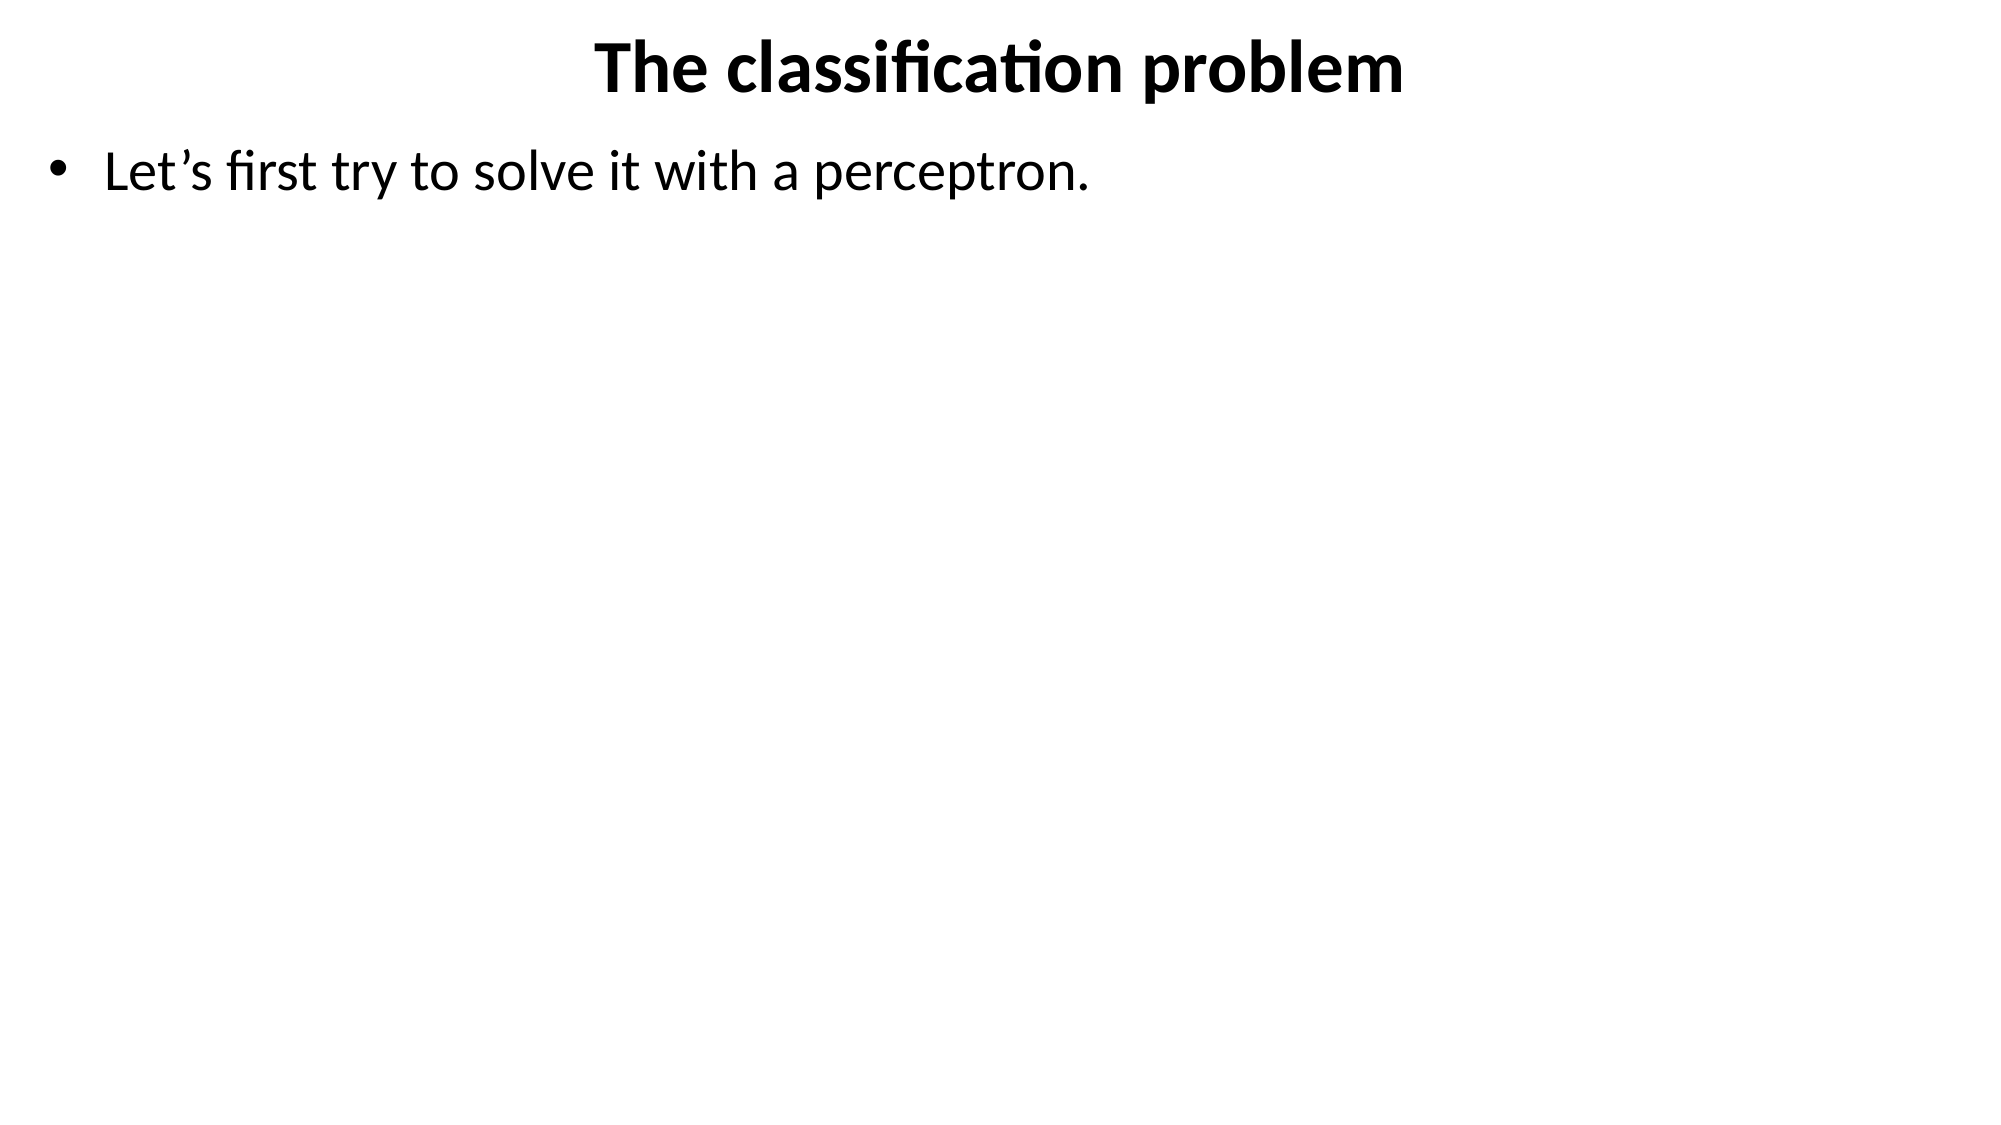

# The classification problem
Let’s first try to solve it with a perceptron.